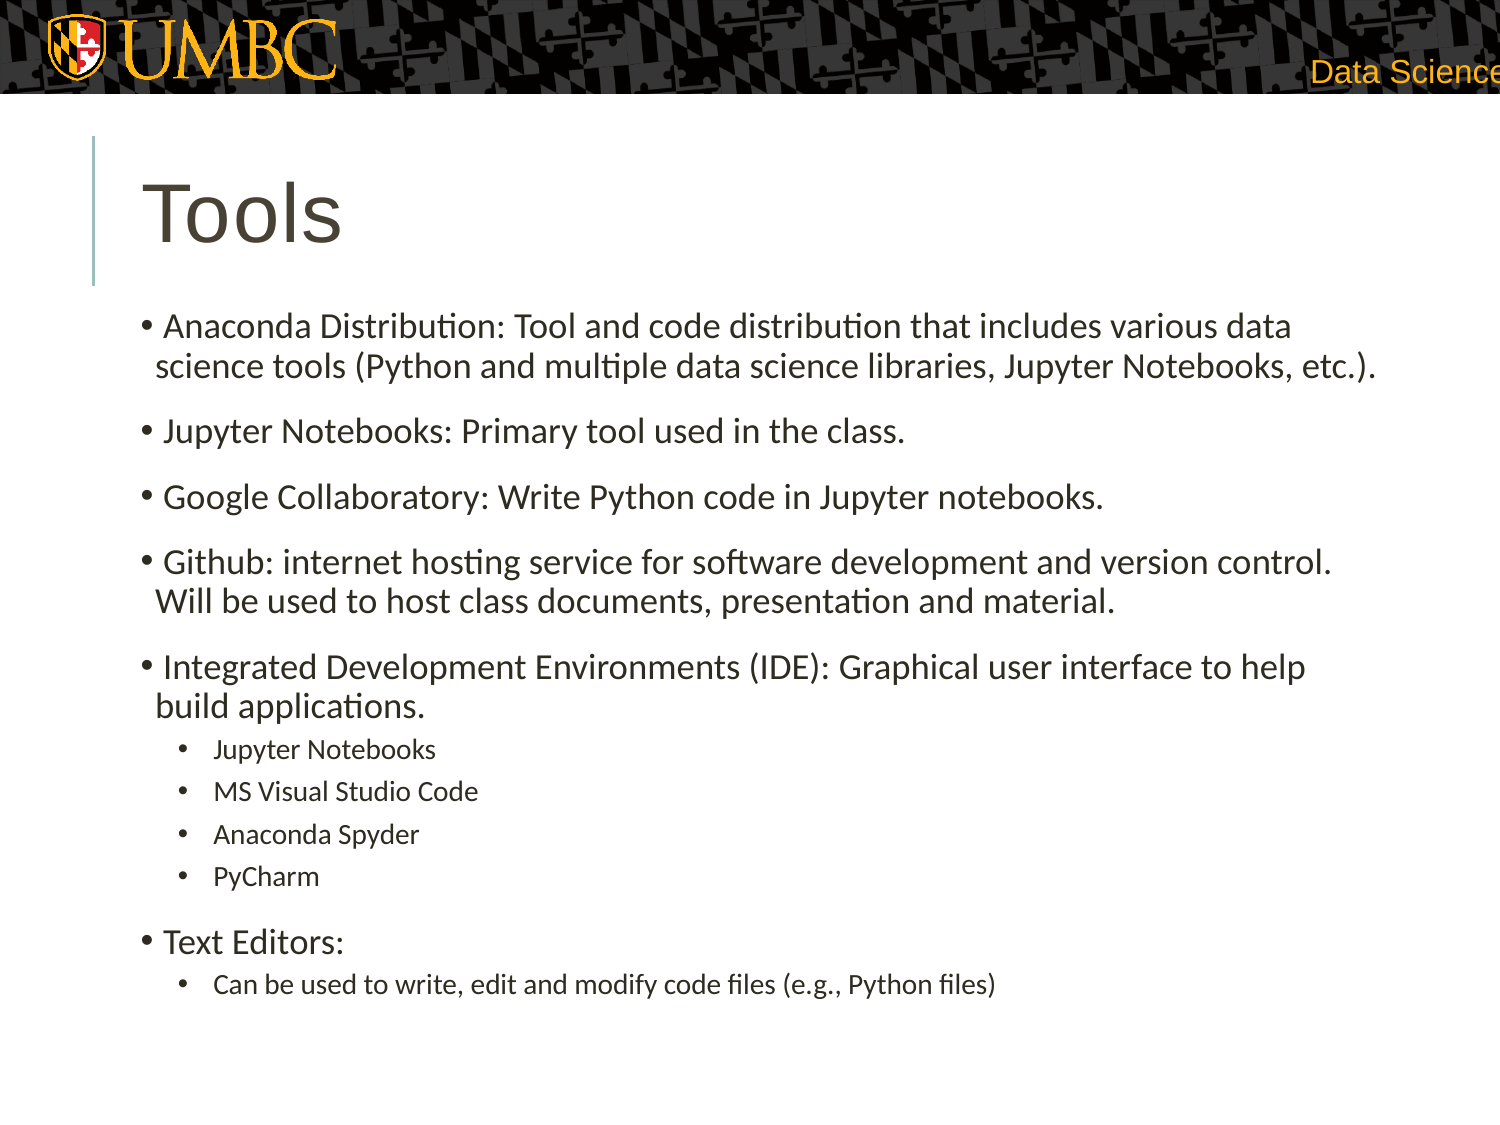

# Tools
 Anaconda Distribution: Tool and code distribution that includes various data science tools (Python and multiple data science libraries, Jupyter Notebooks, etc.).
 Jupyter Notebooks: Primary tool used in the class.
 Google Collaboratory: Write Python code in Jupyter notebooks.
 Github: internet hosting service for software development and version control. Will be used to host class documents, presentation and material.
 Integrated Development Environments (IDE): Graphical user interface to help build applications.
Jupyter Notebooks
MS Visual Studio Code
Anaconda Spyder
PyCharm
 Text Editors:
Can be used to write, edit and modify code files (e.g., Python files)